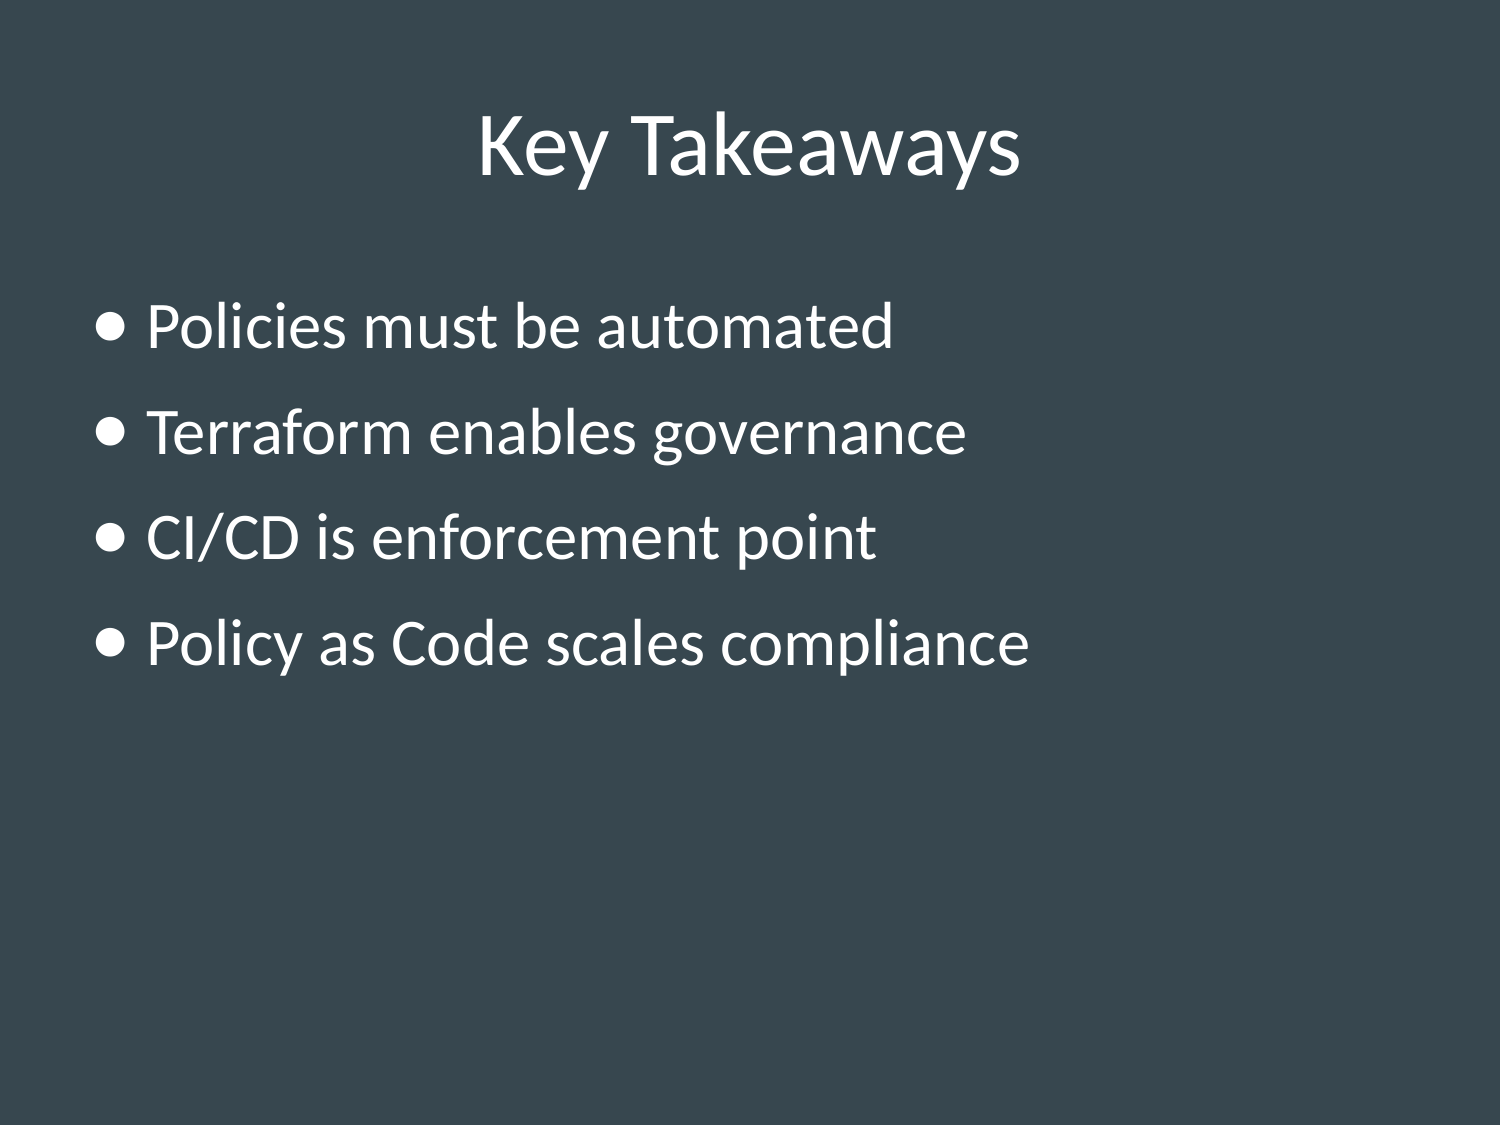

# Key Takeaways
Policies must be automated
Terraform enables governance
CI/CD is enforcement point
Policy as Code scales compliance